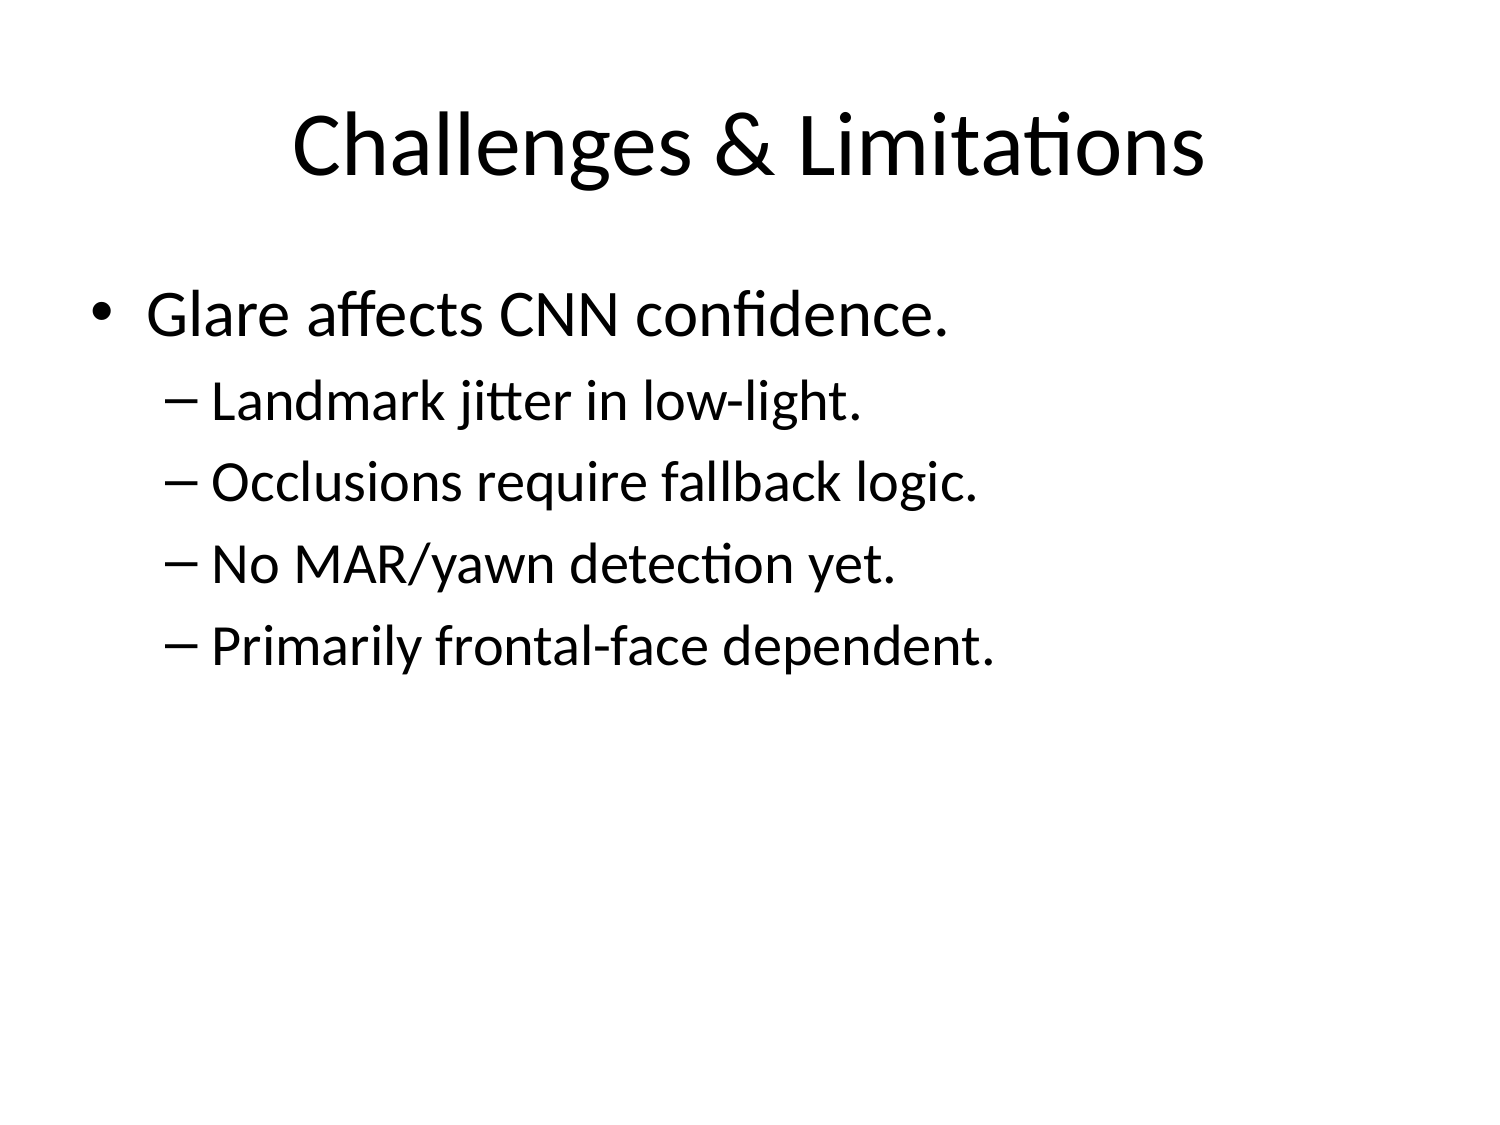

# Challenges & Limitations
Glare affects CNN confidence.
Landmark jitter in low-light.
Occlusions require fallback logic.
No MAR/yawn detection yet.
Primarily frontal-face dependent.